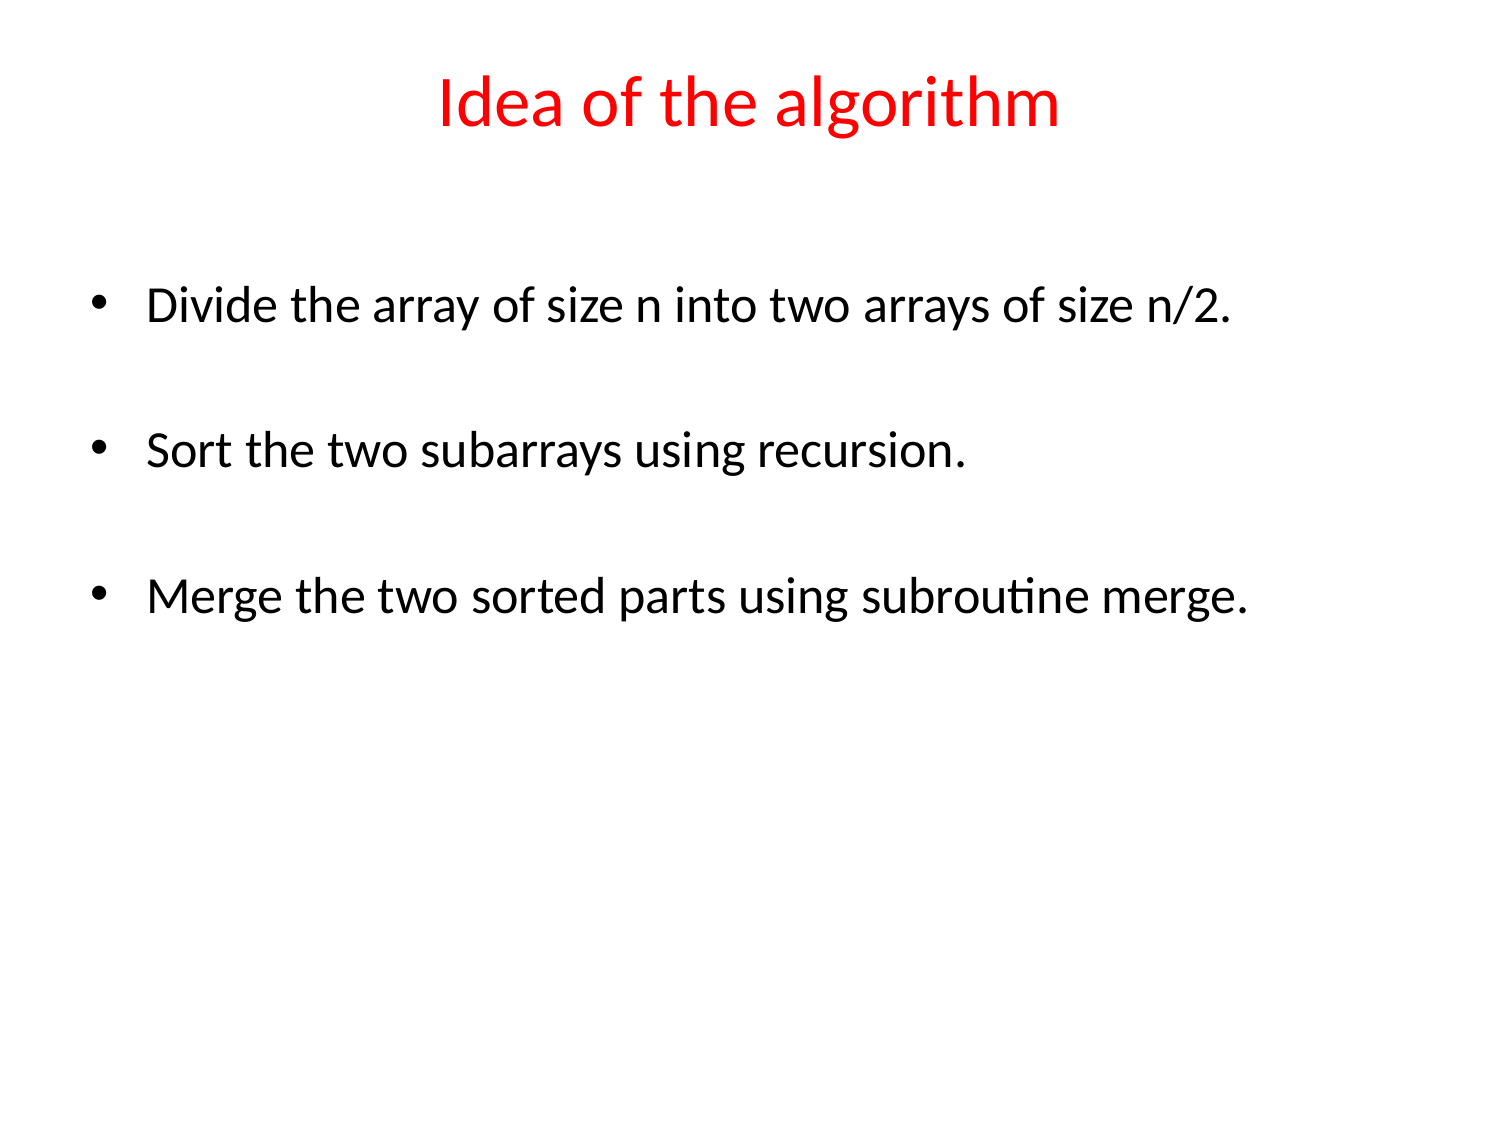

# Idea of the algorithm
Divide the array of size n into two arrays of size n/2.

Sort the two subarrays using recursion.

Merge the two sorted parts using subroutine merge.